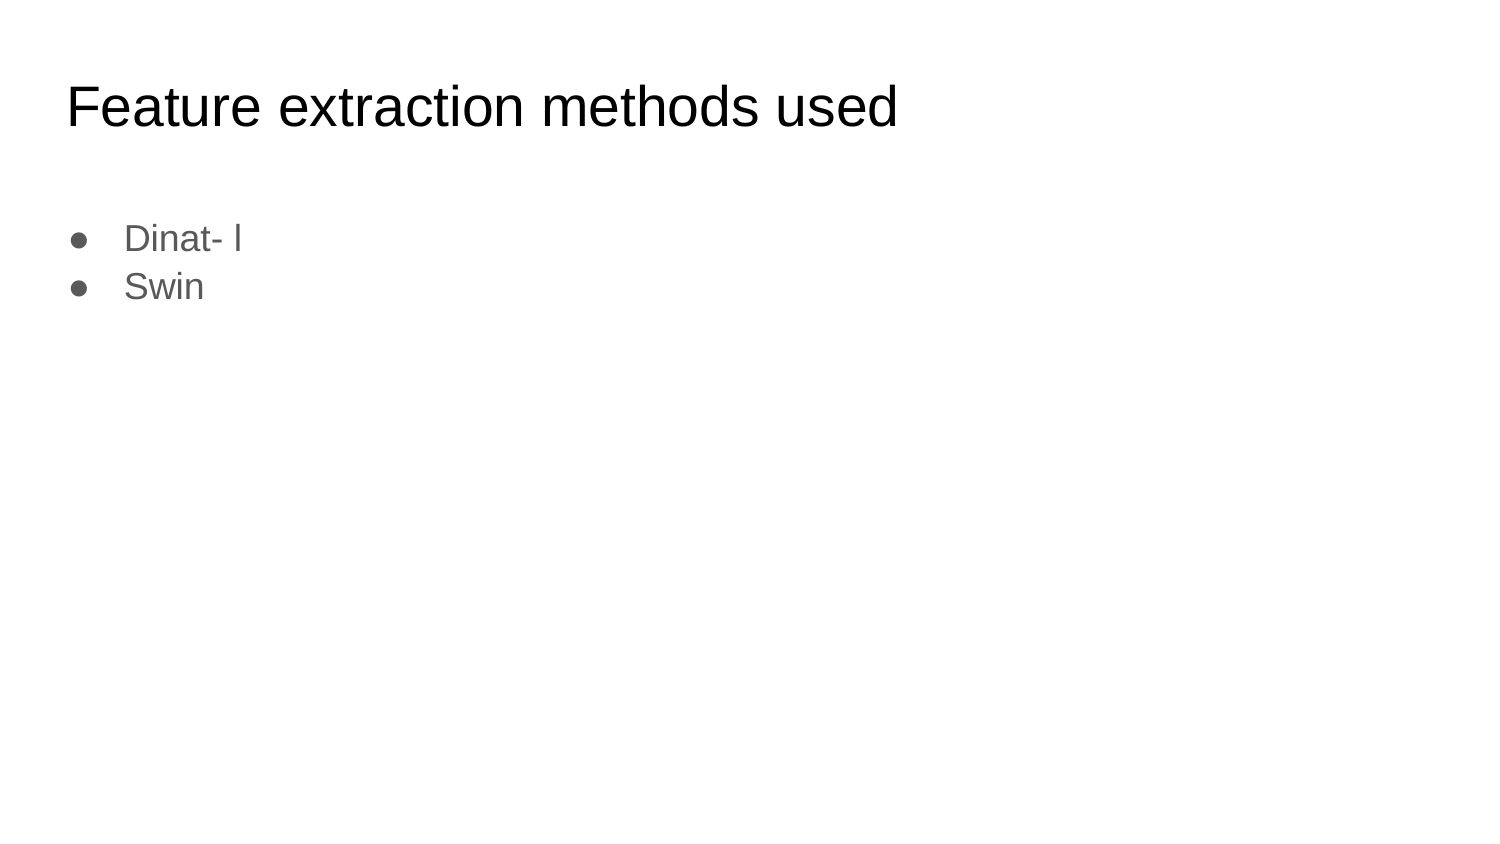

# Feature extraction methods used
Dinat- l
Swin